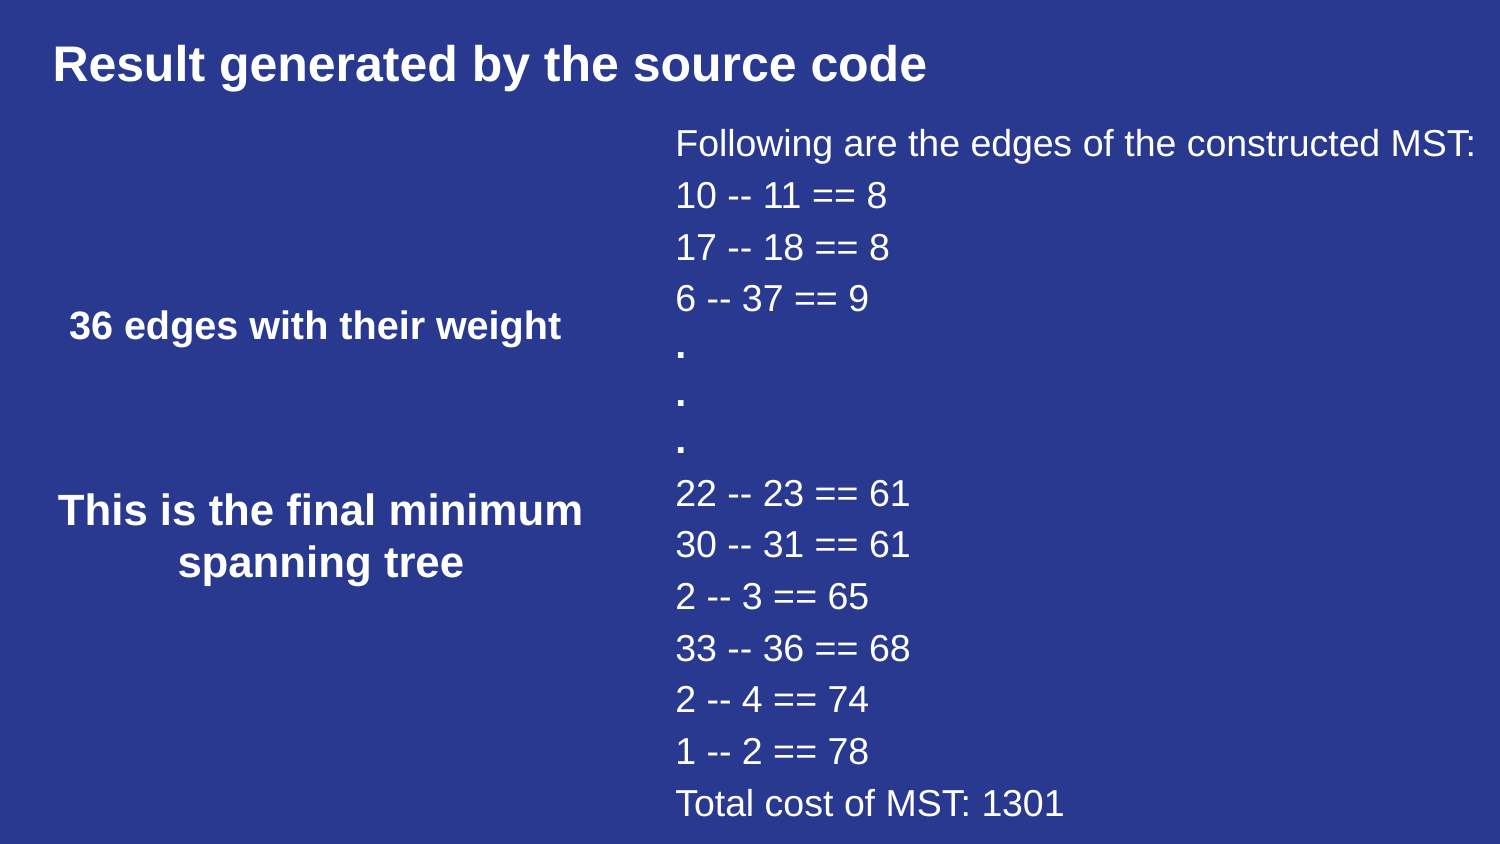

Result generated by the source code
Following are the edges of the constructed MST:
10 -- 11 == 8
17 -- 18 == 8
6 -- 37 == 9
.
.
.
22 -- 23 == 61
30 -- 31 == 61
2 -- 3 == 65
33 -- 36 == 68
2 -- 4 == 74
1 -- 2 == 78
Total cost of MST: 1301

36 edges with their weight
This is the final minimum spanning tree